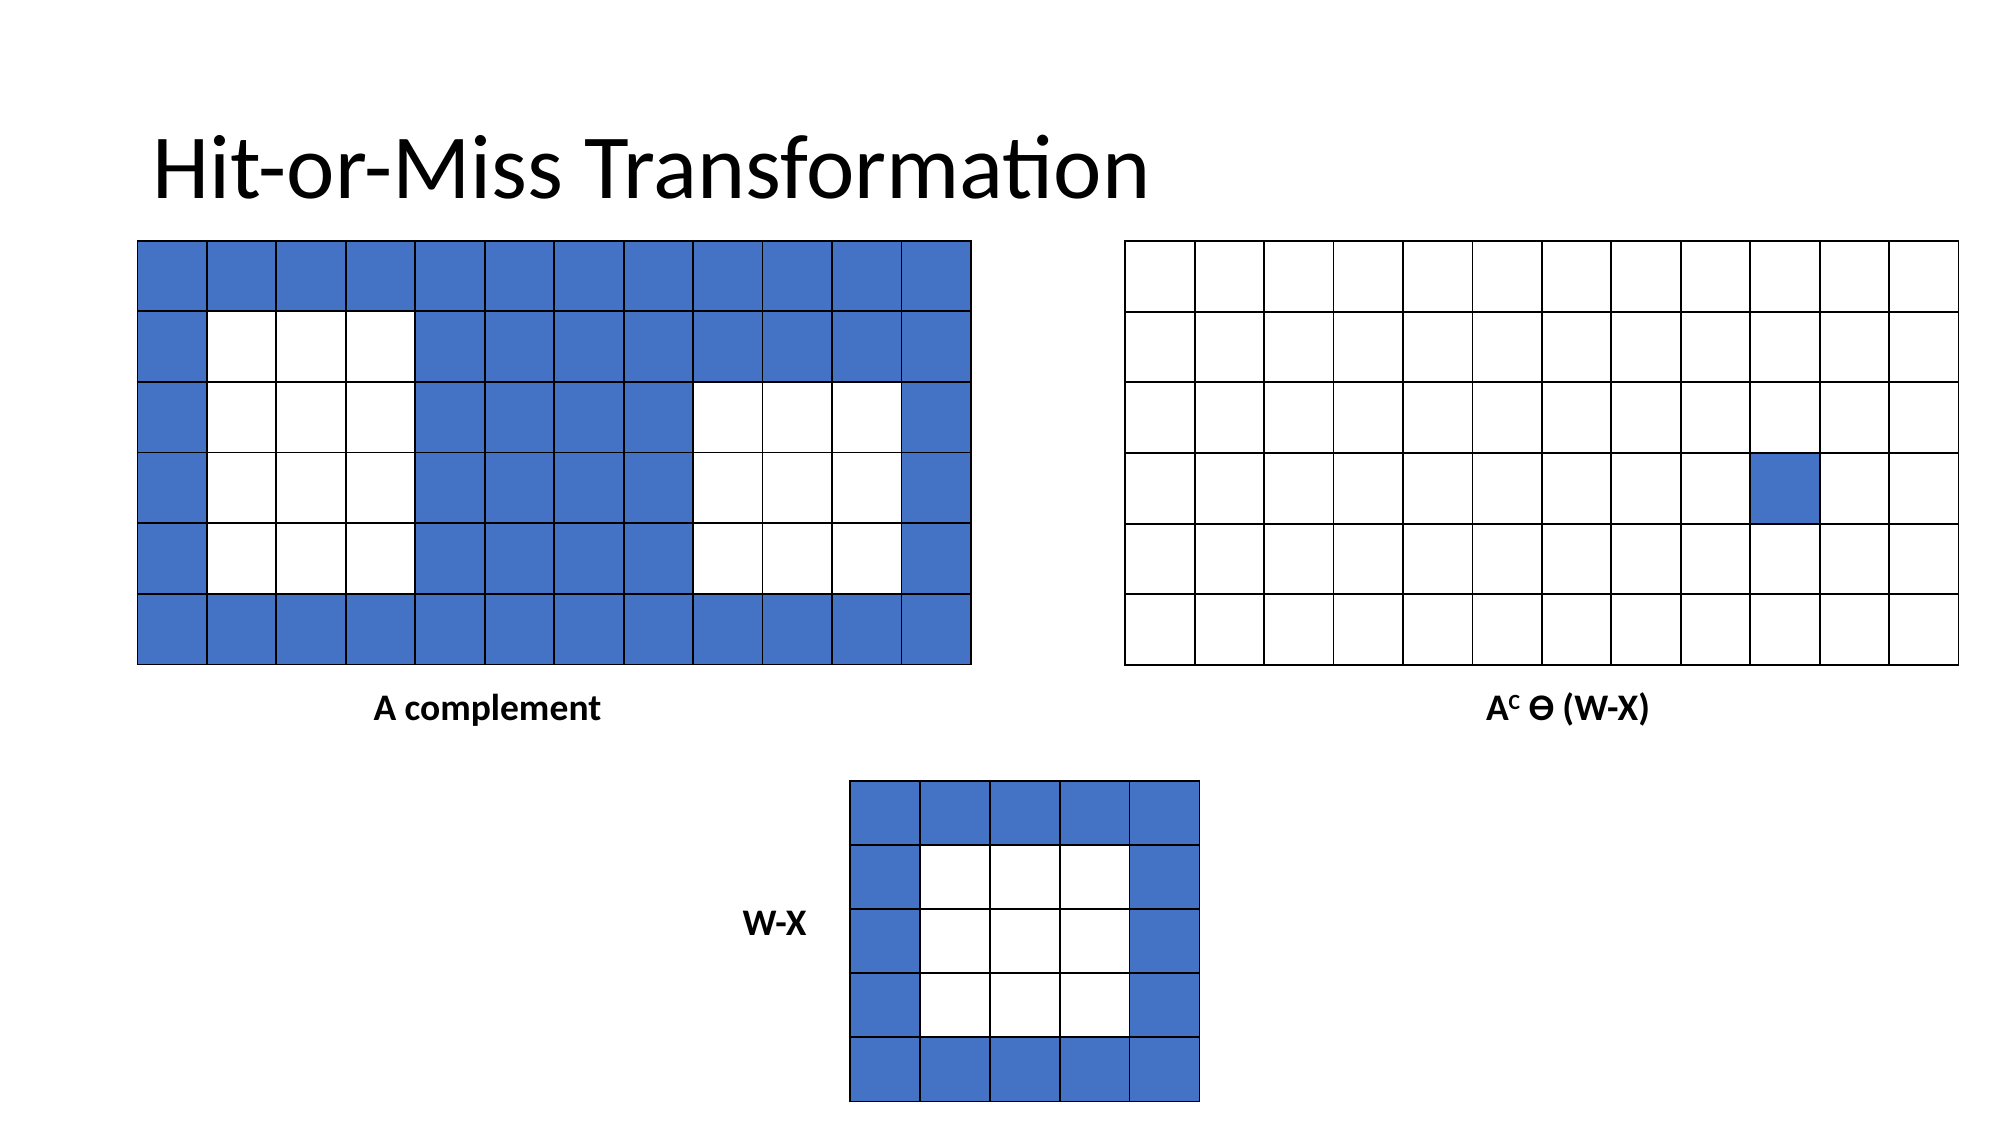

# Hit-or-Miss Transformation
|  |  |  |  |  |  |  |  |  |  |  |  |
| --- | --- | --- | --- | --- | --- | --- | --- | --- | --- | --- | --- |
|  |  |  |  |  |  |  |  |  |  |  |  |
|  |  |  |  |  |  |  |  |  |  |  |  |
|  |  |  |  |  |  |  |  |  |  |  |  |
|  |  |  |  |  |  |  |  |  |  |  |  |
|  |  |  |  |  |  |  |  |  |  |  |  |
|  |  |  |  |  |  |  |  |  |  |  |  |
| --- | --- | --- | --- | --- | --- | --- | --- | --- | --- | --- | --- |
|  |  |  |  |  |  |  |  |  |  |  |  |
|  |  |  |  |  |  |  |  |  |  |  |  |
|  |  |  |  |  |  |  |  |  |  |  |  |
|  |  |  |  |  |  |  |  |  |  |  |  |
|  |  |  |  |  |  |  |  |  |  |  |  |
 A complement
AC Ɵ (W-X)
|  |  |  |  |  |
| --- | --- | --- | --- | --- |
|  |  |  |  |  |
|  |  |  |  |  |
|  |  |  |  |  |
|  |  |  |  |  |
W-X